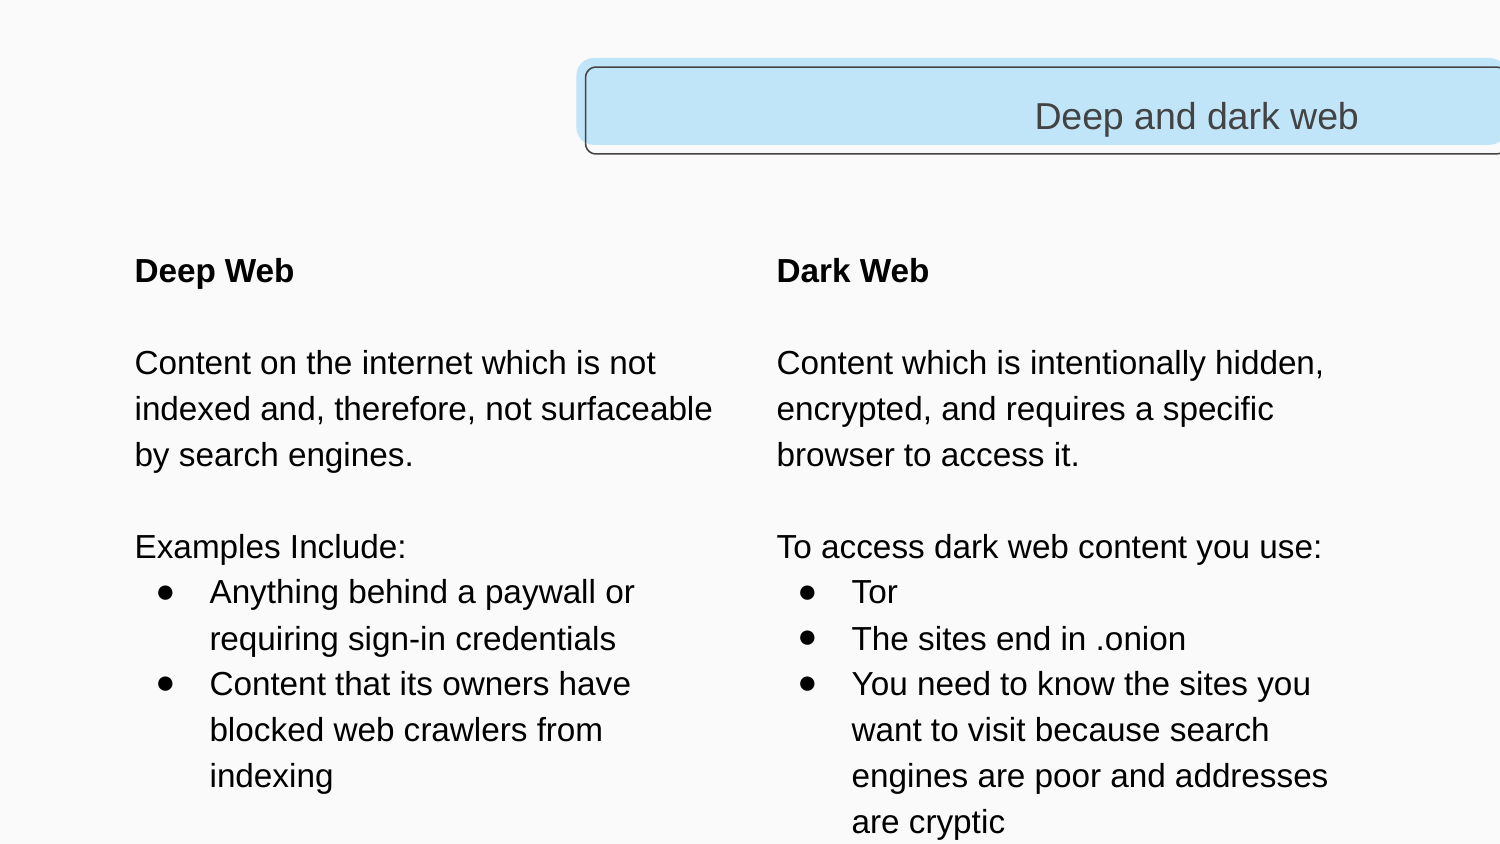

# Deep and dark web
Deep Web

Content on the internet which is not indexed and, therefore, not surfaceable by search engines.

Examples Include:
Anything behind a paywall or requiring sign-in credentials
Content that its owners have blocked web crawlers from indexing
Dark Web

Content which is intentionally hidden, encrypted, and requires a specific browser to access it.

To access dark web content you use:
Tor
The sites end in .onion
You need to know the sites you want to visit because search engines are poor and addresses are cryptic